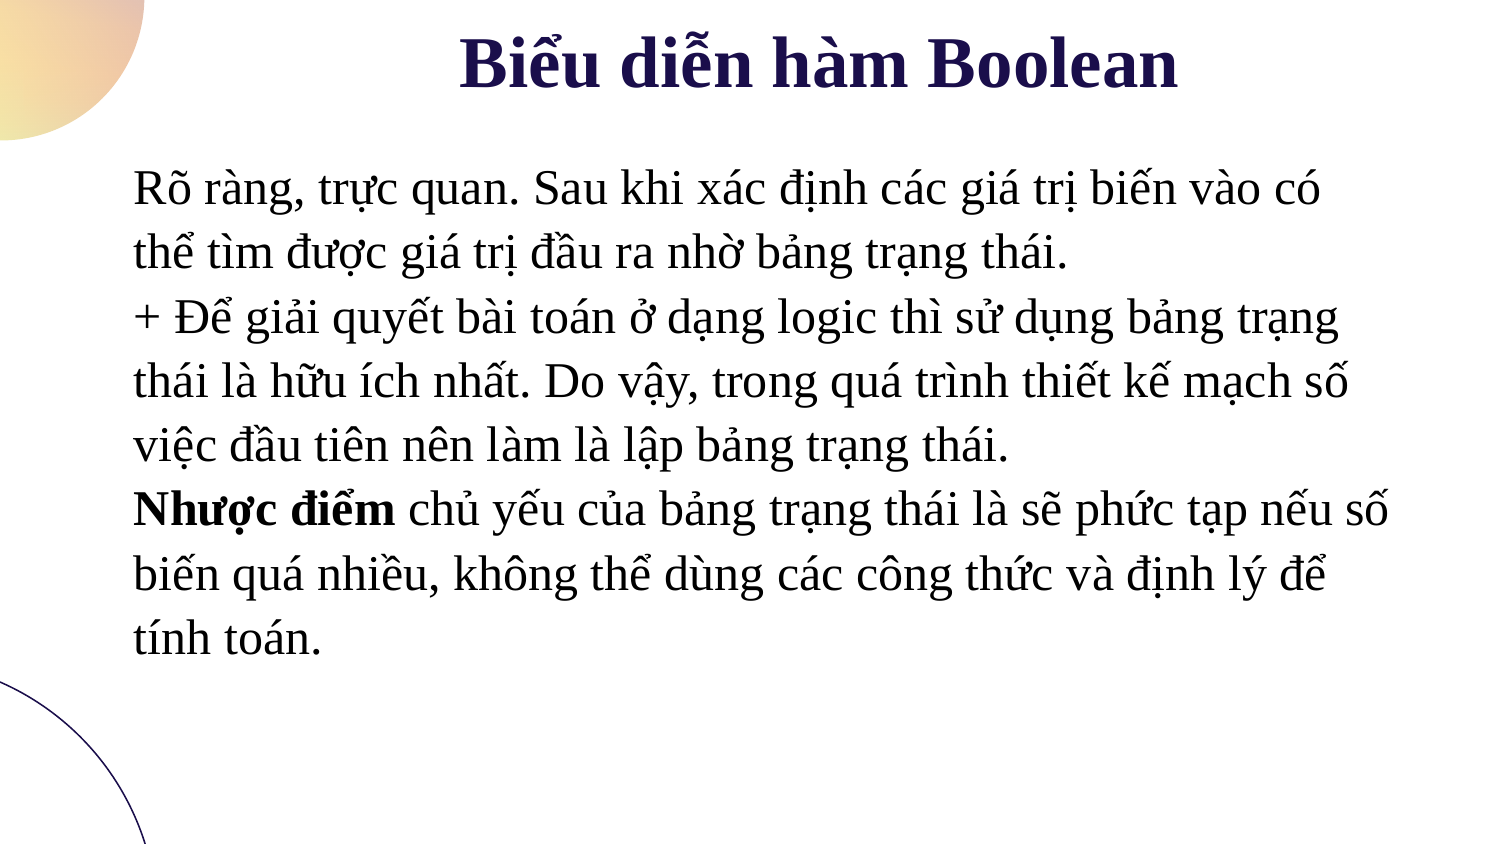

# Biểu diễn hàm Boolean
Rõ ràng, trực quan. Sau khi xác định các giá trị biến vào có thể tìm được giá trị đầu ra nhờ bảng trạng thái.
+ Để giải quyết bài toán ở dạng logic thì sử dụng bảng trạng thái là hữu ích nhất. Do vậy, trong quá trình thiết kế mạch số việc đầu tiên nên làm là lập bảng trạng thái.
Nhược điểm chủ yếu của bảng trạng thái là sẽ phức tạp nếu số biến quá nhiều, không thể dùng các công thức và định lý để tính toán.